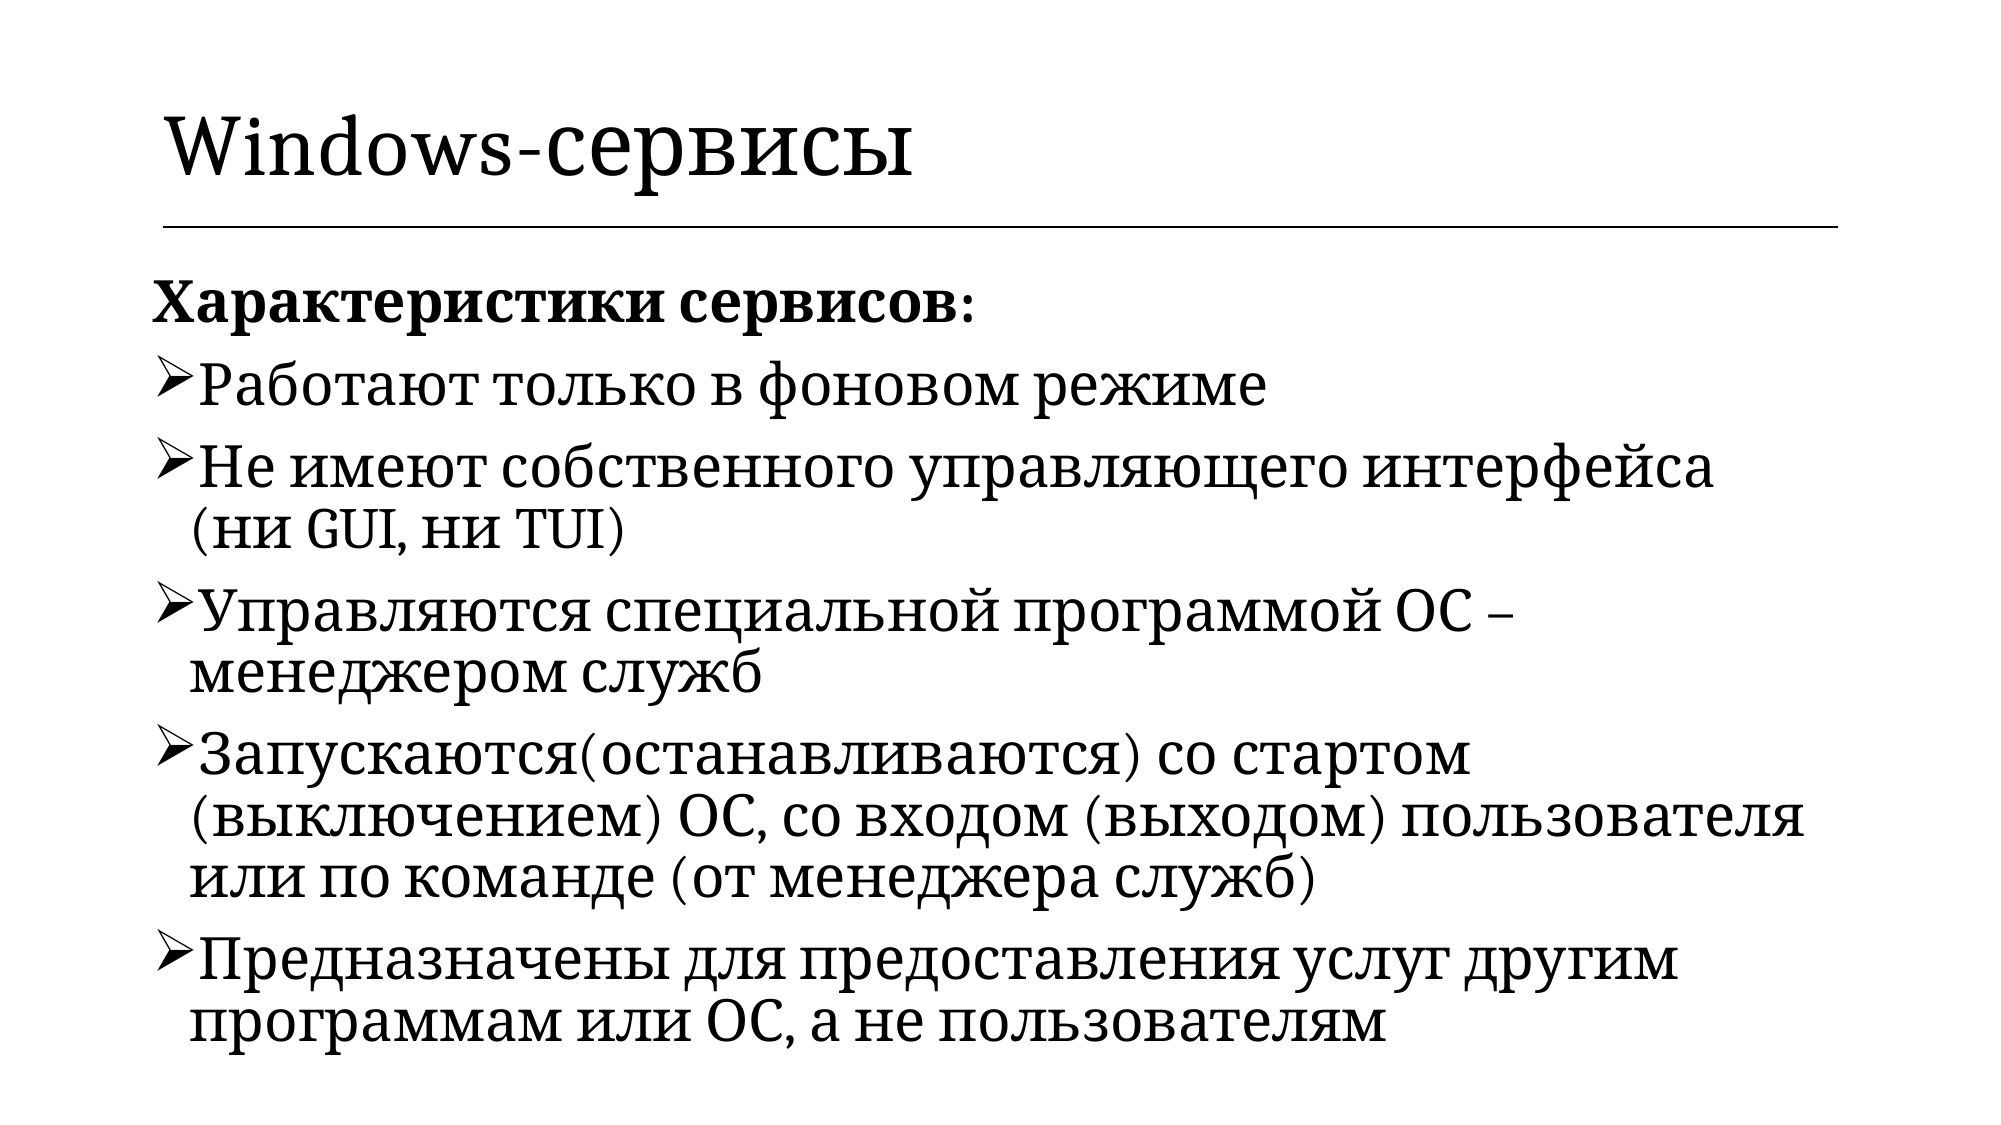

| Windows-сервисы |
| --- |
Характеристики сервисов:
Работают только в фоновом режиме
Не имеют собственного управляющего интерфейса (ни GUI, ни TUI)
Управляются специальной программой ОС – менеджером служб
Запускаются(останавливаются) со стартом (выключением) ОС, со входом (выходом) пользователя или по команде (от менеджера служб)
Предназначены для предоставления услуг другим программам или ОС, а не пользователям